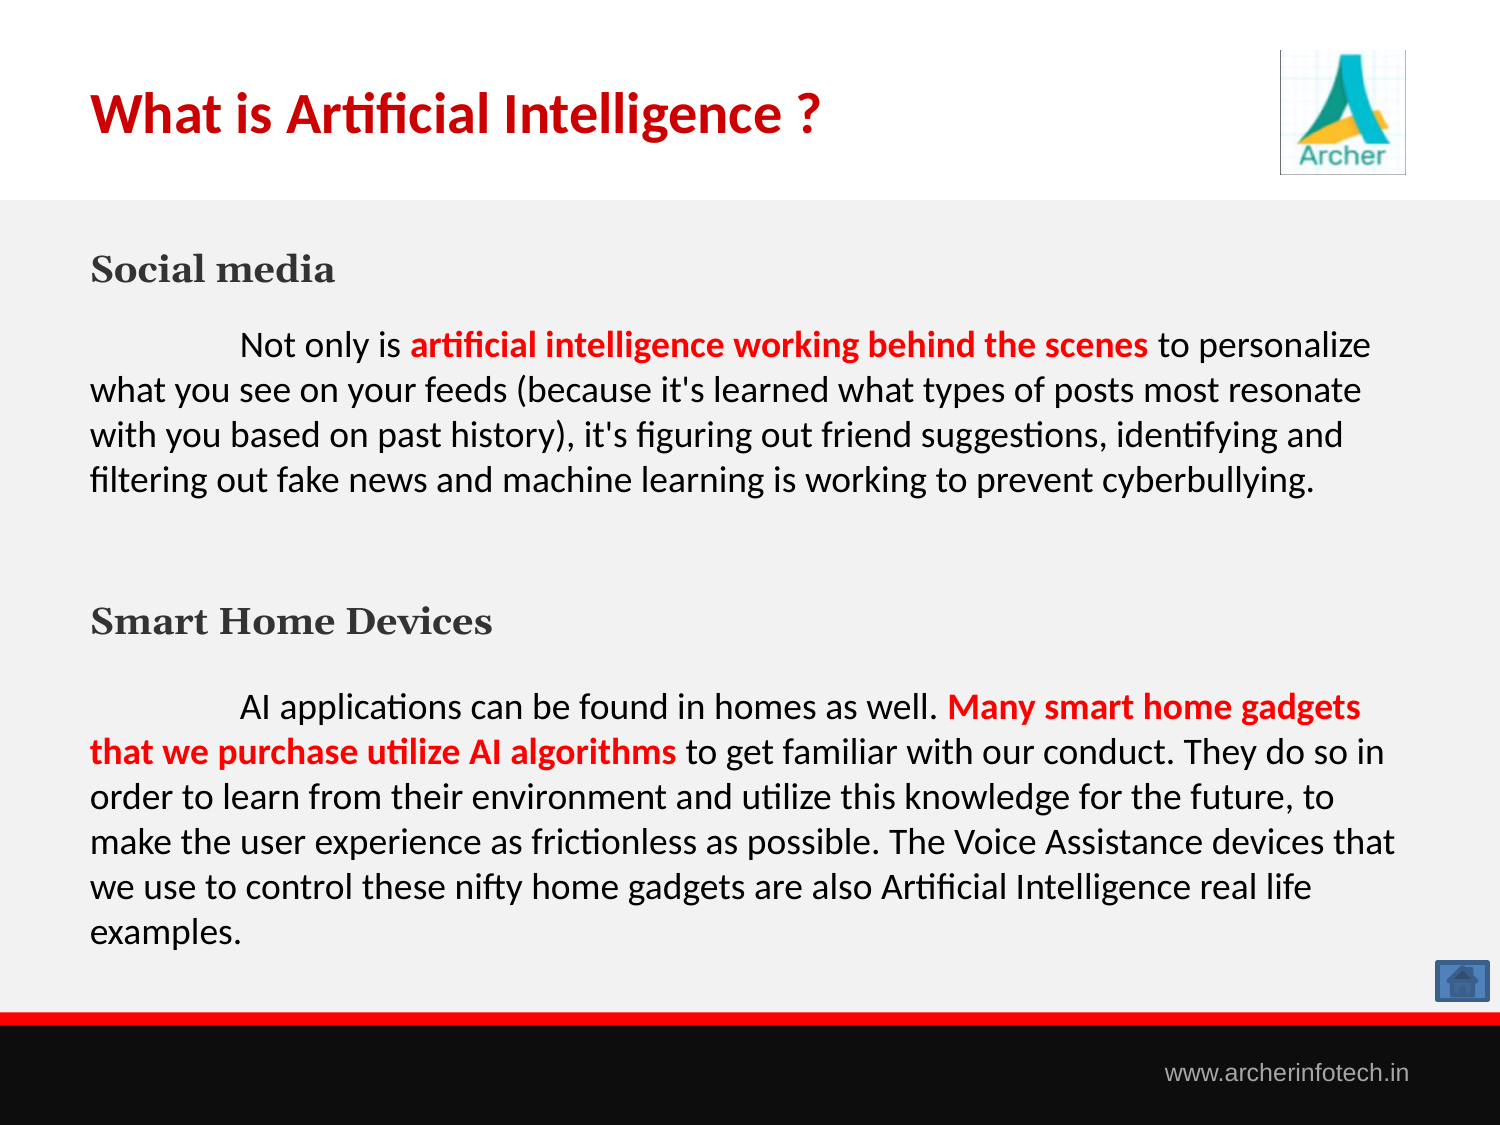

# What is Artificial Intelligence ?
Social media
	Not only is artificial intelligence working behind the scenes to personalize what you see on your feeds (because it's learned what types of posts most resonate with you based on past history), it's figuring out friend suggestions, identifying and filtering out fake news and machine learning is working to prevent cyberbullying.
Smart Home Devices
	AI applications can be found in homes as well. Many smart home gadgets that we purchase utilize AI algorithms to get familiar with our conduct. They do so in order to learn from their environment and utilize this knowledge for the future, to make the user experience as frictionless as possible. The Voice Assistance devices that we use to control these nifty home gadgets are also Artificial Intelligence real life examples.